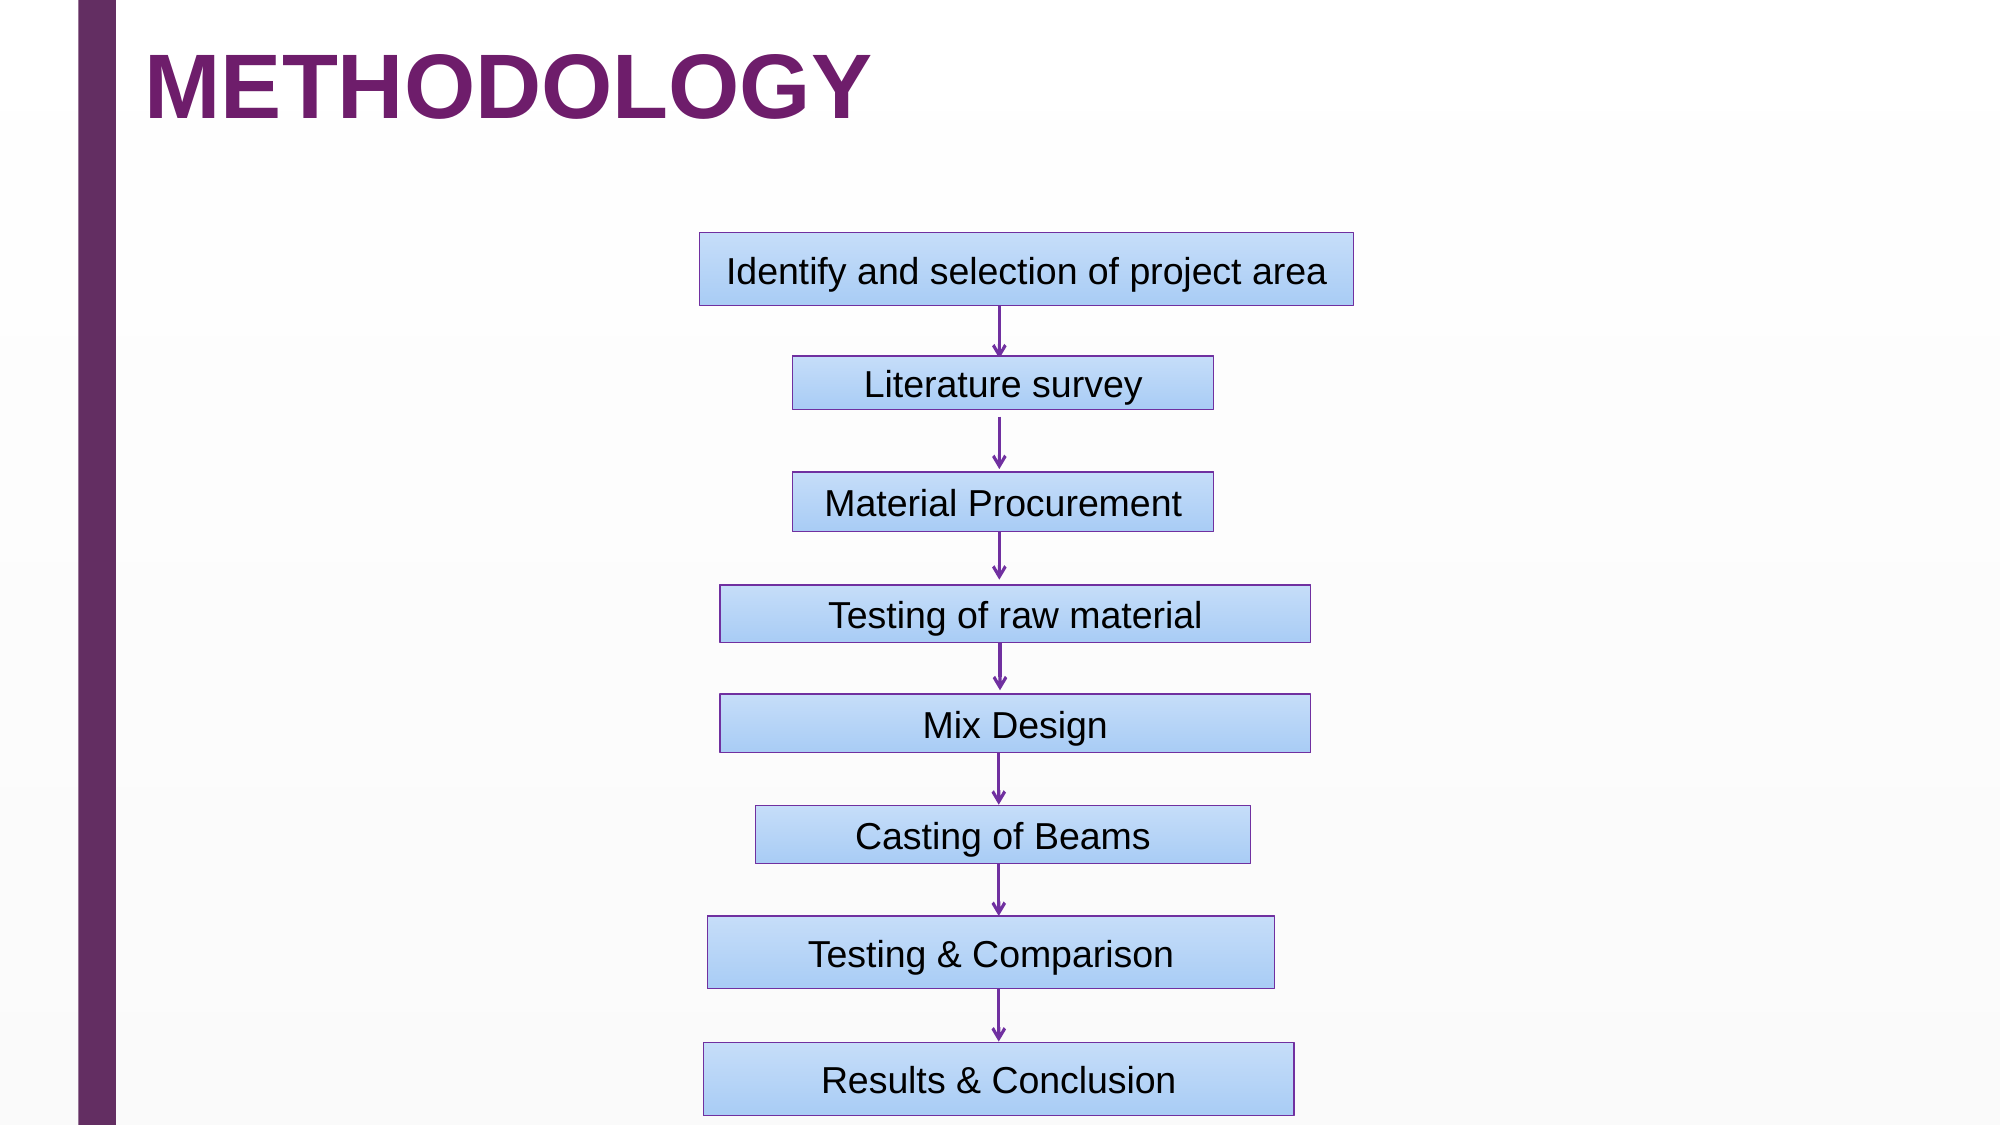

# METHODOLOGY

Identify and selection of project area
Literature survey
Material Procurement
Testing of raw material
Mix Design
Casting of Beams
Testing & Comparison
Results & Conclusion